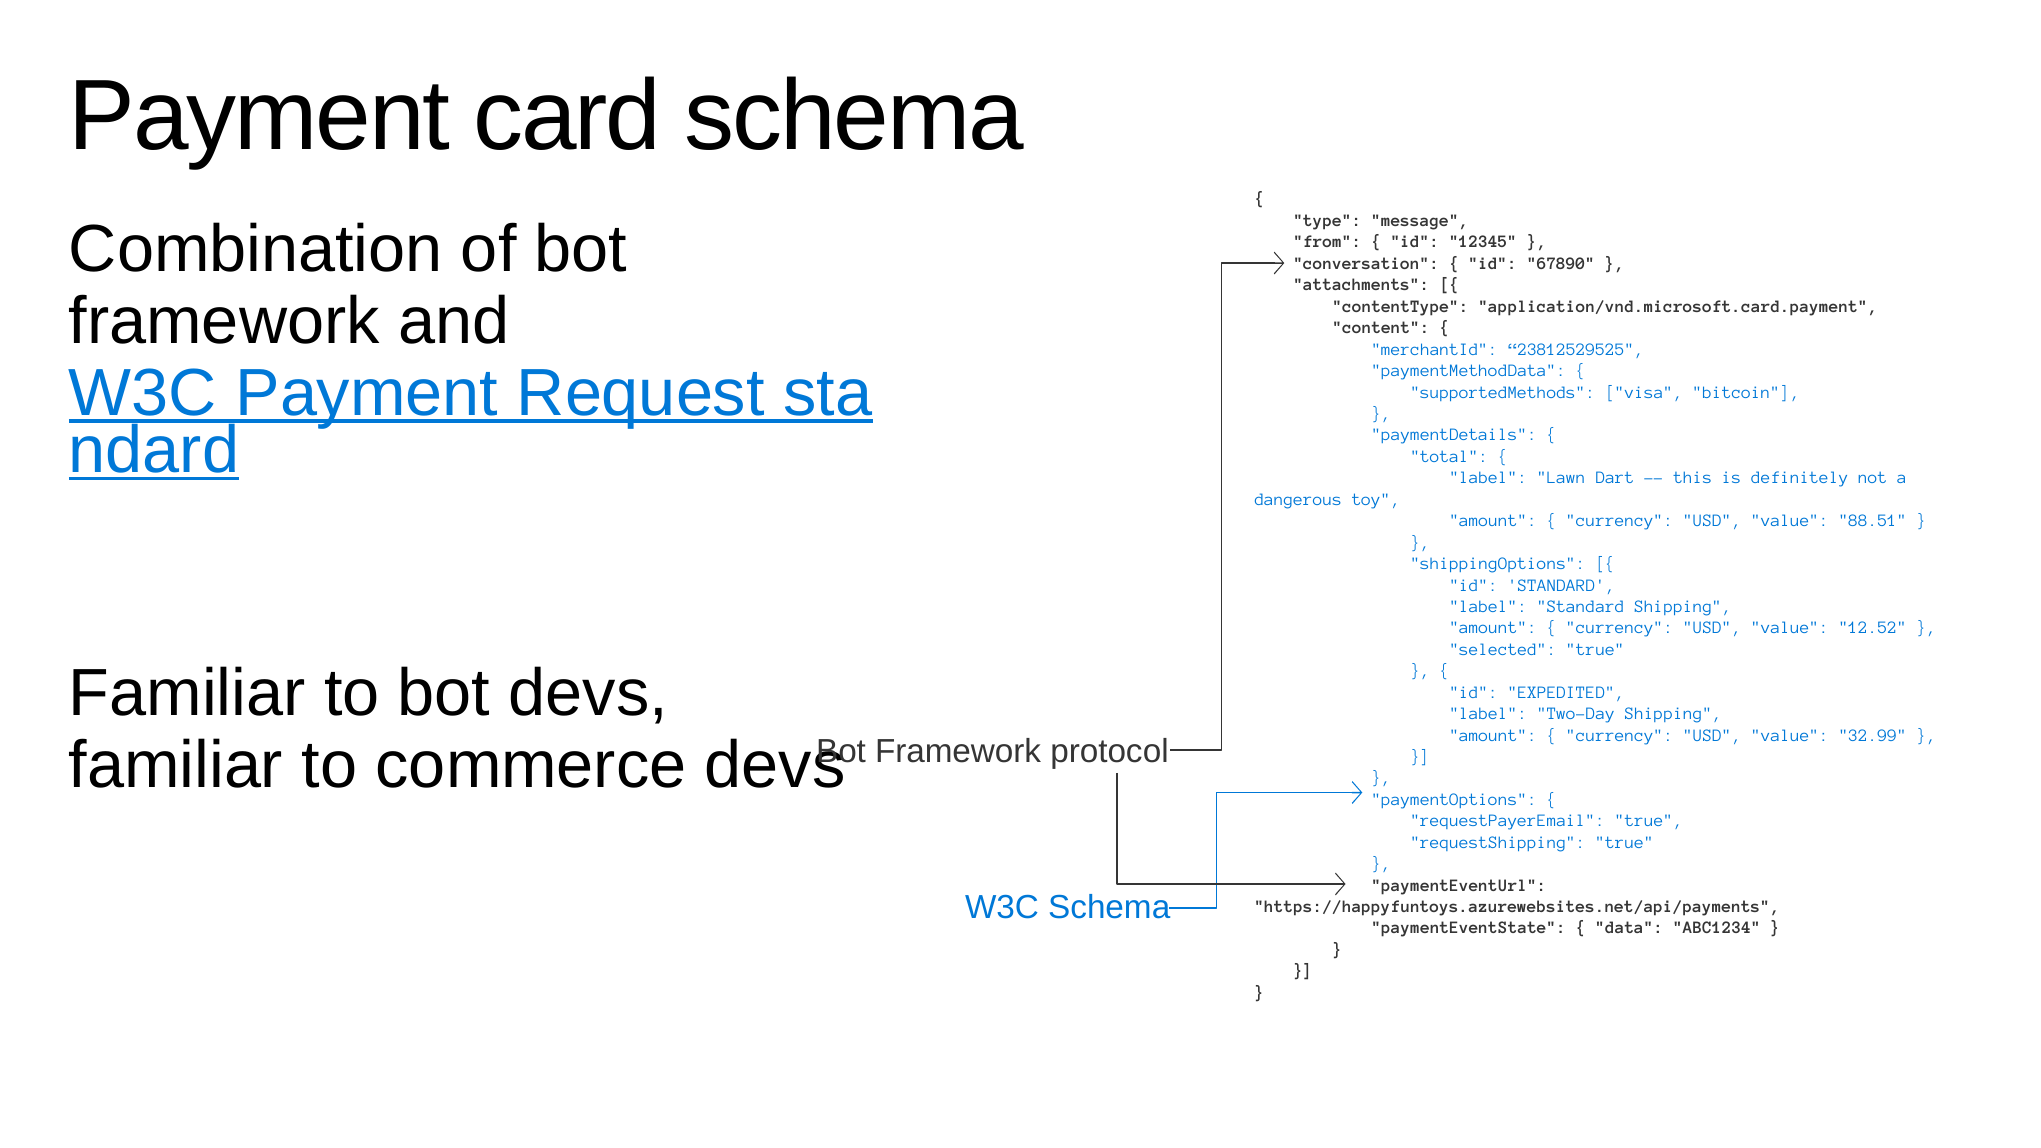

# Payment card schema
{
    "type": "message",
    "from": { "id": "12345" },
    "conversation": { "id": "67890" },
    "attachments": [{
        "contentType": "application/vnd.microsoft.card.payment",
        "content": {
            "merchantId": “23812529525",
            "paymentMethodData": {
                "supportedMethods": ["visa", "bitcoin"],
            },
            "paymentDetails": {
                "total": {
                    "label": "Lawn Dart -- this is definitely not a dangerous toy",
                    "amount": { "currency": "USD", "value": "88.51" }
                },
                "shippingOptions": [{
                    "id": 'STANDARD',
                    "label": "Standard Shipping",
                    "amount": { "currency": "USD", "value": "12.52" },
                    "selected": "true"
                }, {
                    "id": "EXPEDITED",
                    "label": "Two-Day Shipping",
                    "amount": { "currency": "USD", "value": "32.99" },
                }]
            },
            "paymentOptions": {
                "requestPayerEmail": "true",
                "requestShipping": "true"
            },
            "paymentEventUrl": "https://happyfuntoys.azurewebsites.net/api/payments",
            "paymentEventState": { "data": "ABC1234" }
        }
    }]
}
Combination of bot framework and W3C Payment Request standard

Familiar to bot devs,
familiar to commerce devs

Bot Framework protocol

W3C Schema